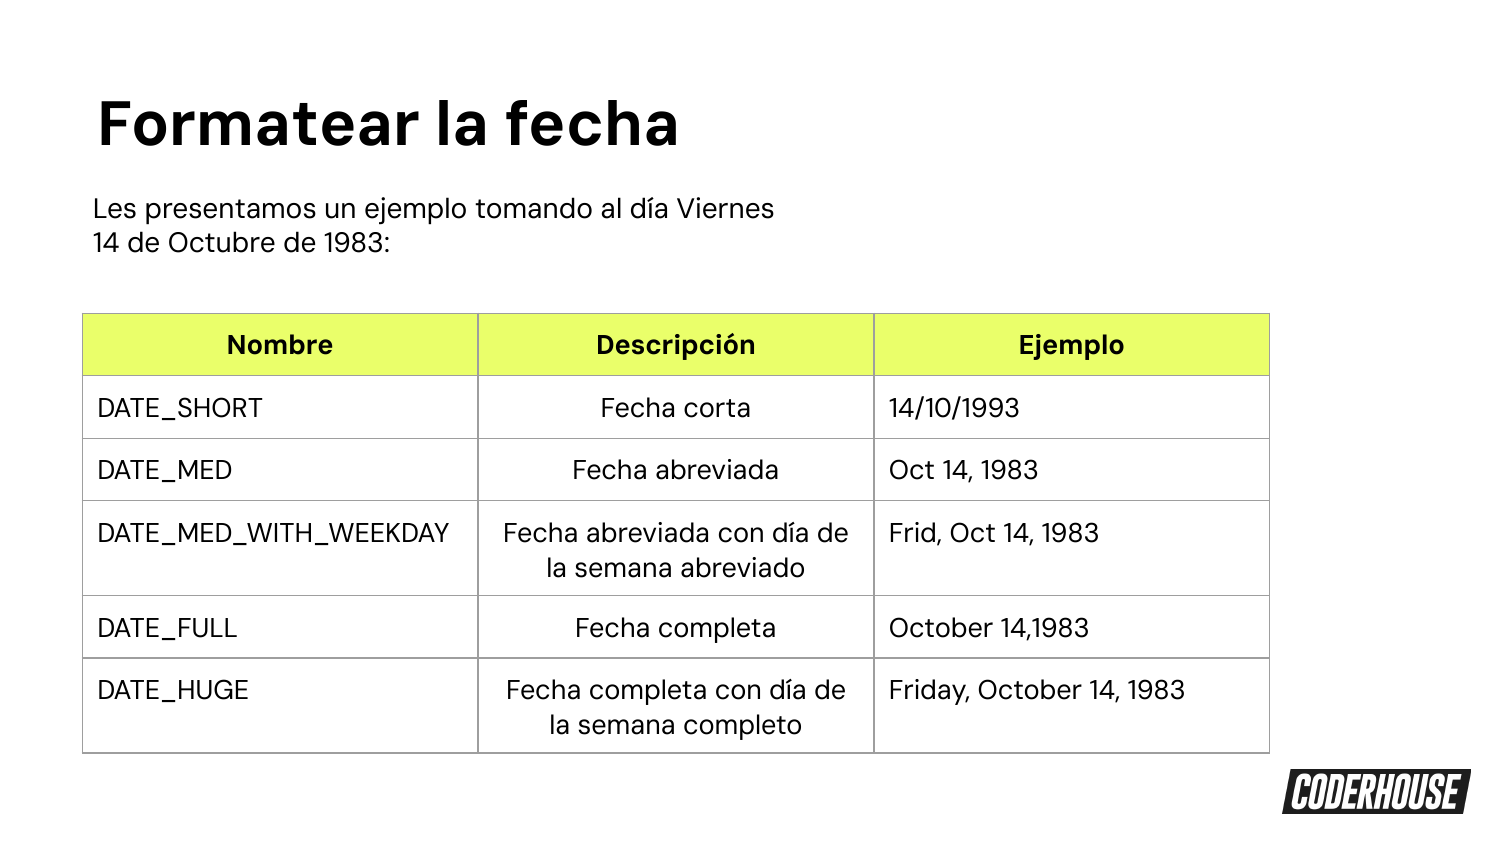

Formatear la fecha
Les presentamos un ejemplo tomando al día Viernes 14 de Octubre de 1983:
| Nombre | Descripción | Ejemplo |
| --- | --- | --- |
| DATE\_SHORT | Fecha corta | 14/10/1993 |
| DATE\_MED | Fecha abreviada | Oct 14, 1983 |
| DATE\_MED\_WITH\_WEEKDAY | Fecha abreviada con día de la semana abreviado | Frid, Oct 14, 1983 |
| DATE\_FULL | Fecha completa | October 14,1983 |
| DATE\_HUGE | Fecha completa con día de la semana completo | Friday, October 14, 1983 |